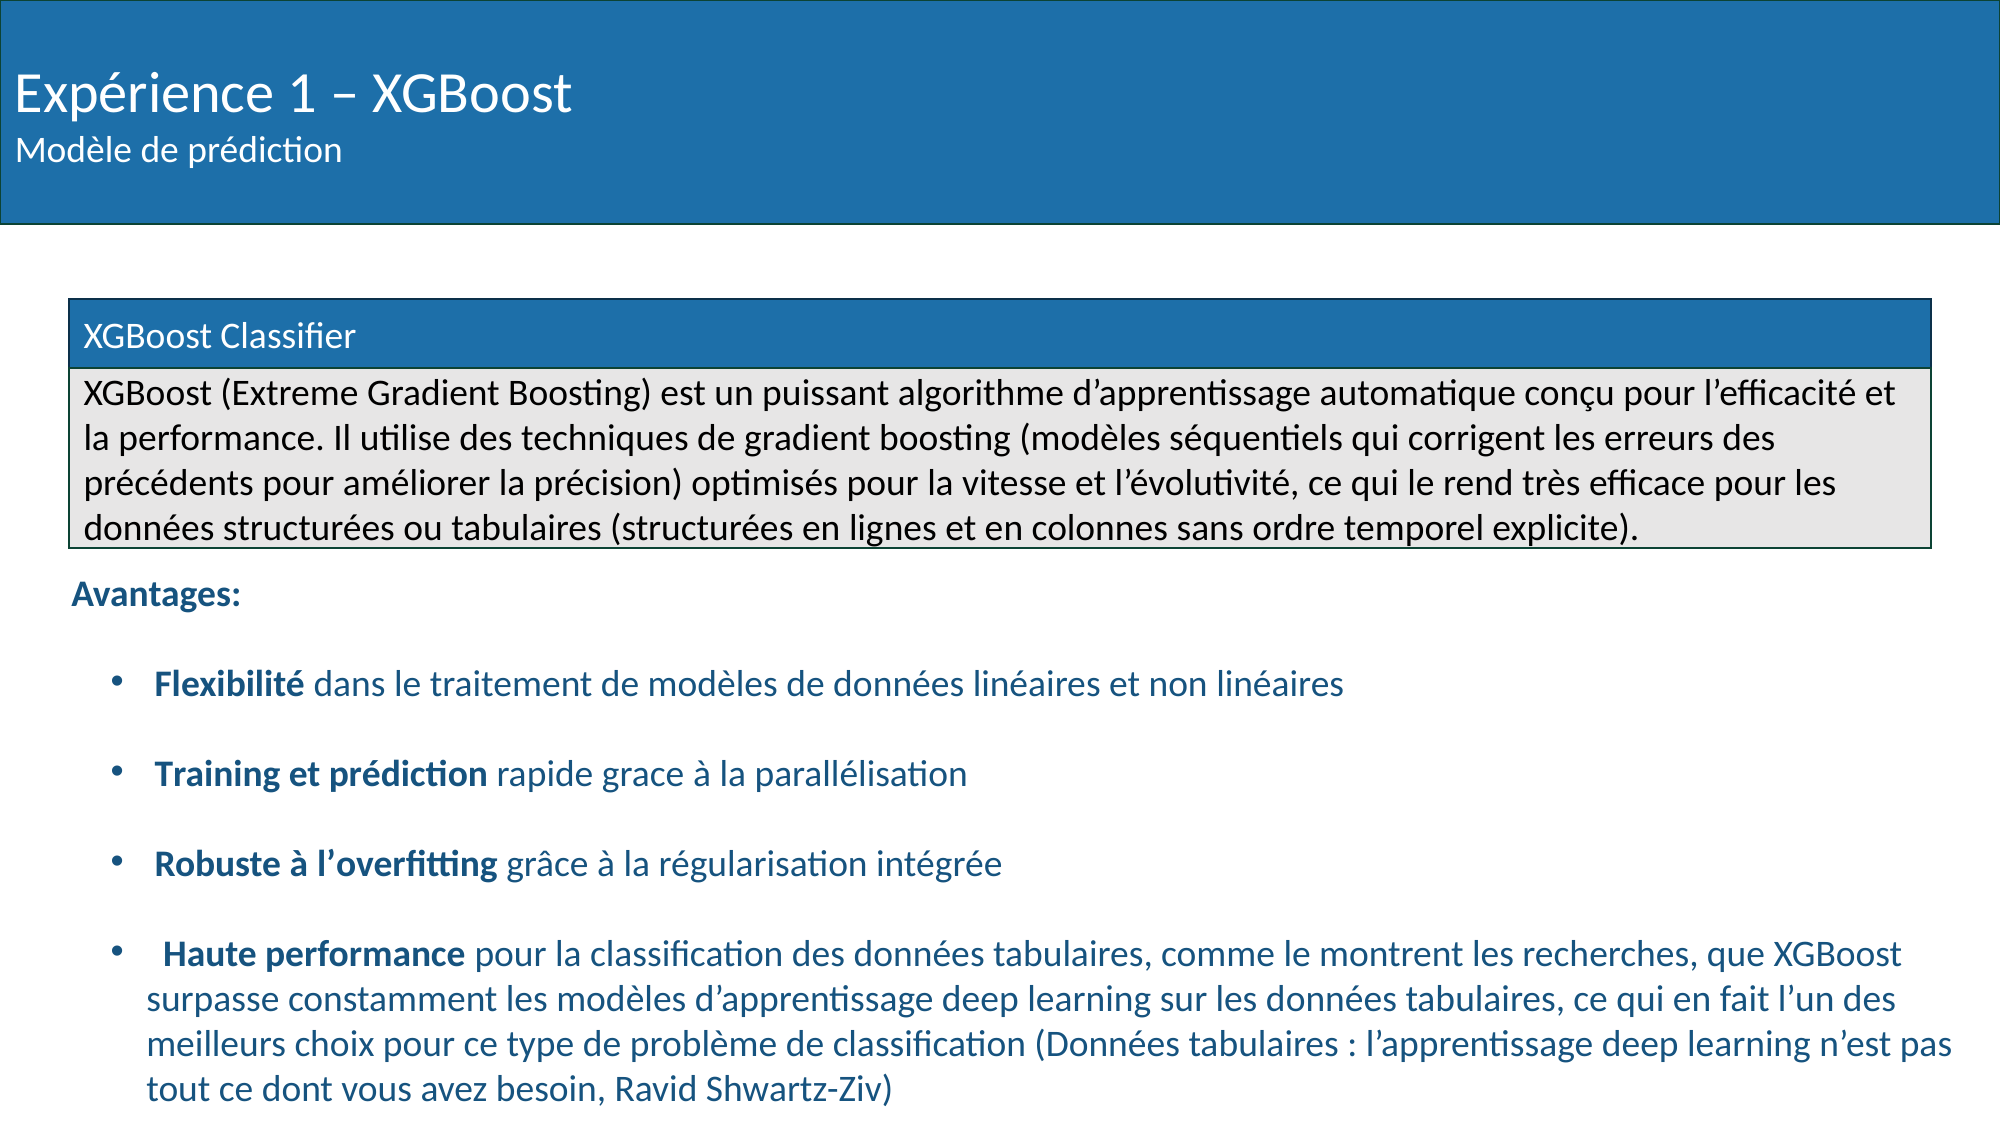

Expérience 1 – XGBoost
Modèle de prédiction
XGBoost Classifier
XGBoost (Extreme Gradient Boosting) est un puissant algorithme d’apprentissage automatique conçu pour l’efficacité et la performance. Il utilise des techniques de gradient boosting (modèles séquentiels qui corrigent les erreurs des précédents pour améliorer la précision) optimisés pour la vitesse et l’évolutivité, ce qui le rend très efficace pour les données structurées ou tabulaires (structurées en lignes et en colonnes sans ordre temporel explicite).
Avantages:

 Flexibilité dans le traitement de modèles de données linéaires et non linéaires

 Training et prédiction rapide grace à la parallélisation

 Robuste à l’overfitting grâce à la régularisation intégrée

  Haute performance pour la classification des données tabulaires, comme le montrent les recherches, que XGBoost surpasse constamment les modèles d’apprentissage deep learning sur les données tabulaires, ce qui en fait l’un des meilleurs choix pour ce type de problème de classification (Données tabulaires : l’apprentissage deep learning n’est pas tout ce dont vous avez besoin, Ravid Shwartz-Ziv)